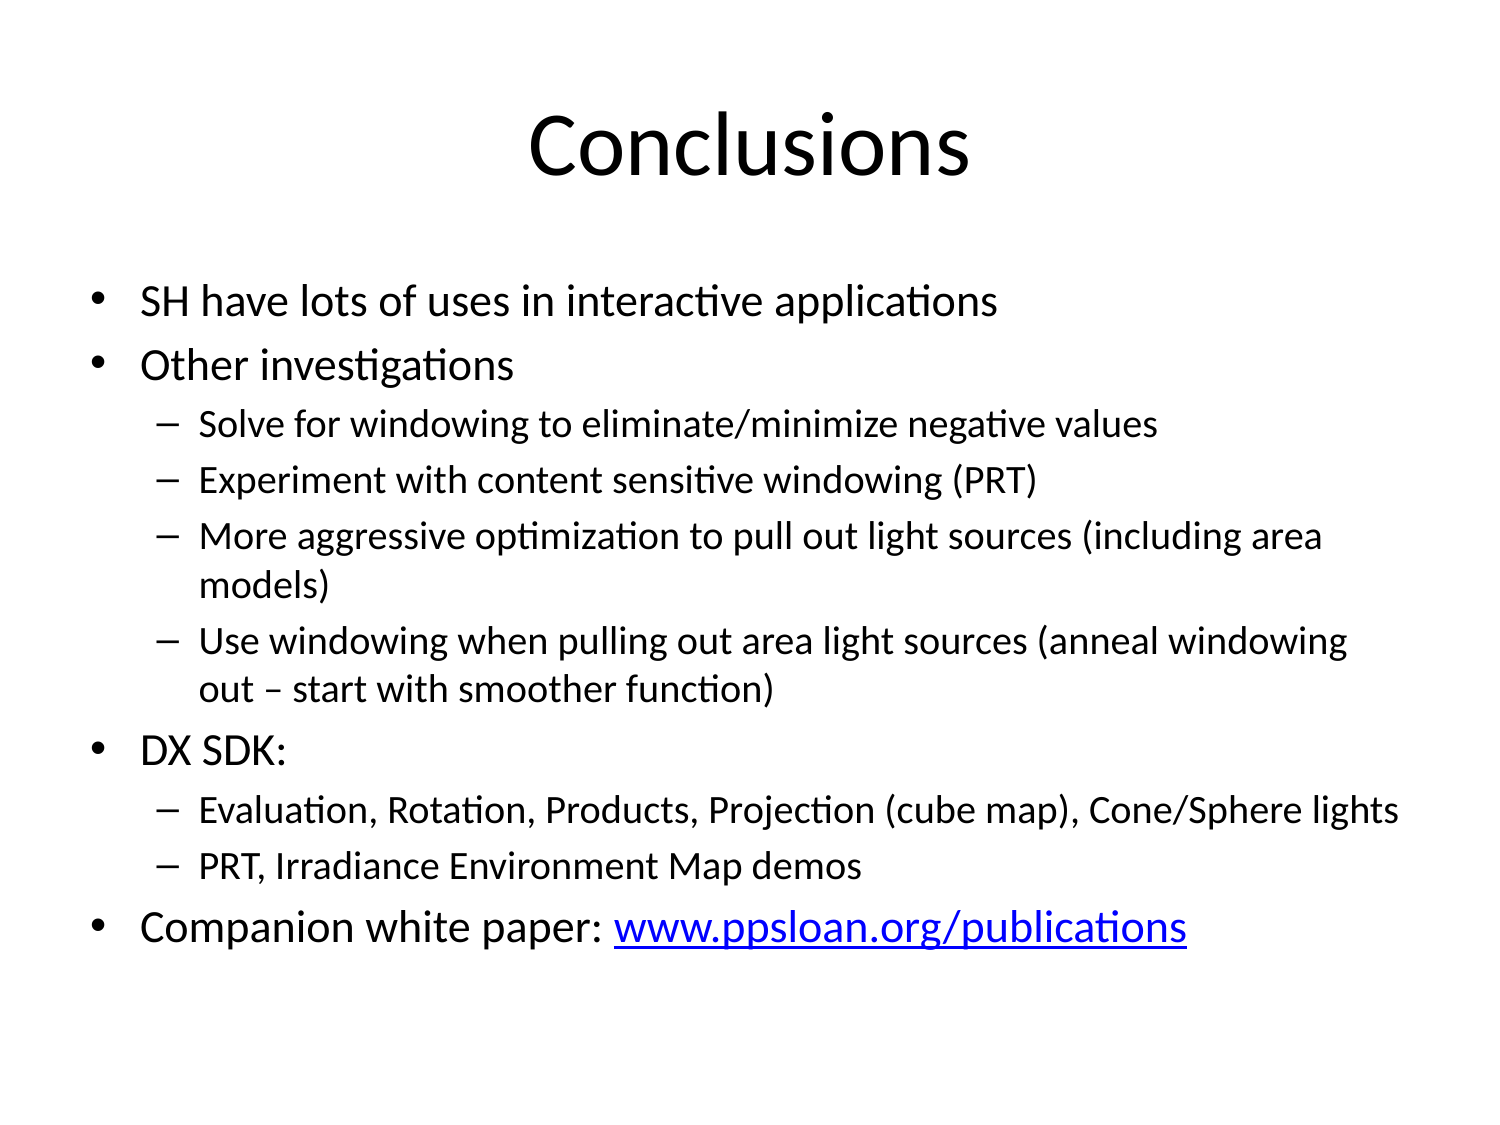

# Conclusions
SH have lots of uses in interactive applications
Other investigations
Solve for windowing to eliminate/minimize negative values
Experiment with content sensitive windowing (PRT)
More aggressive optimization to pull out light sources (including area models)
Use windowing when pulling out area light sources (anneal windowing out – start with smoother function)
DX SDK:
Evaluation, Rotation, Products, Projection (cube map), Cone/Sphere lights
PRT, Irradiance Environment Map demos
Companion white paper: www.ppsloan.org/publications